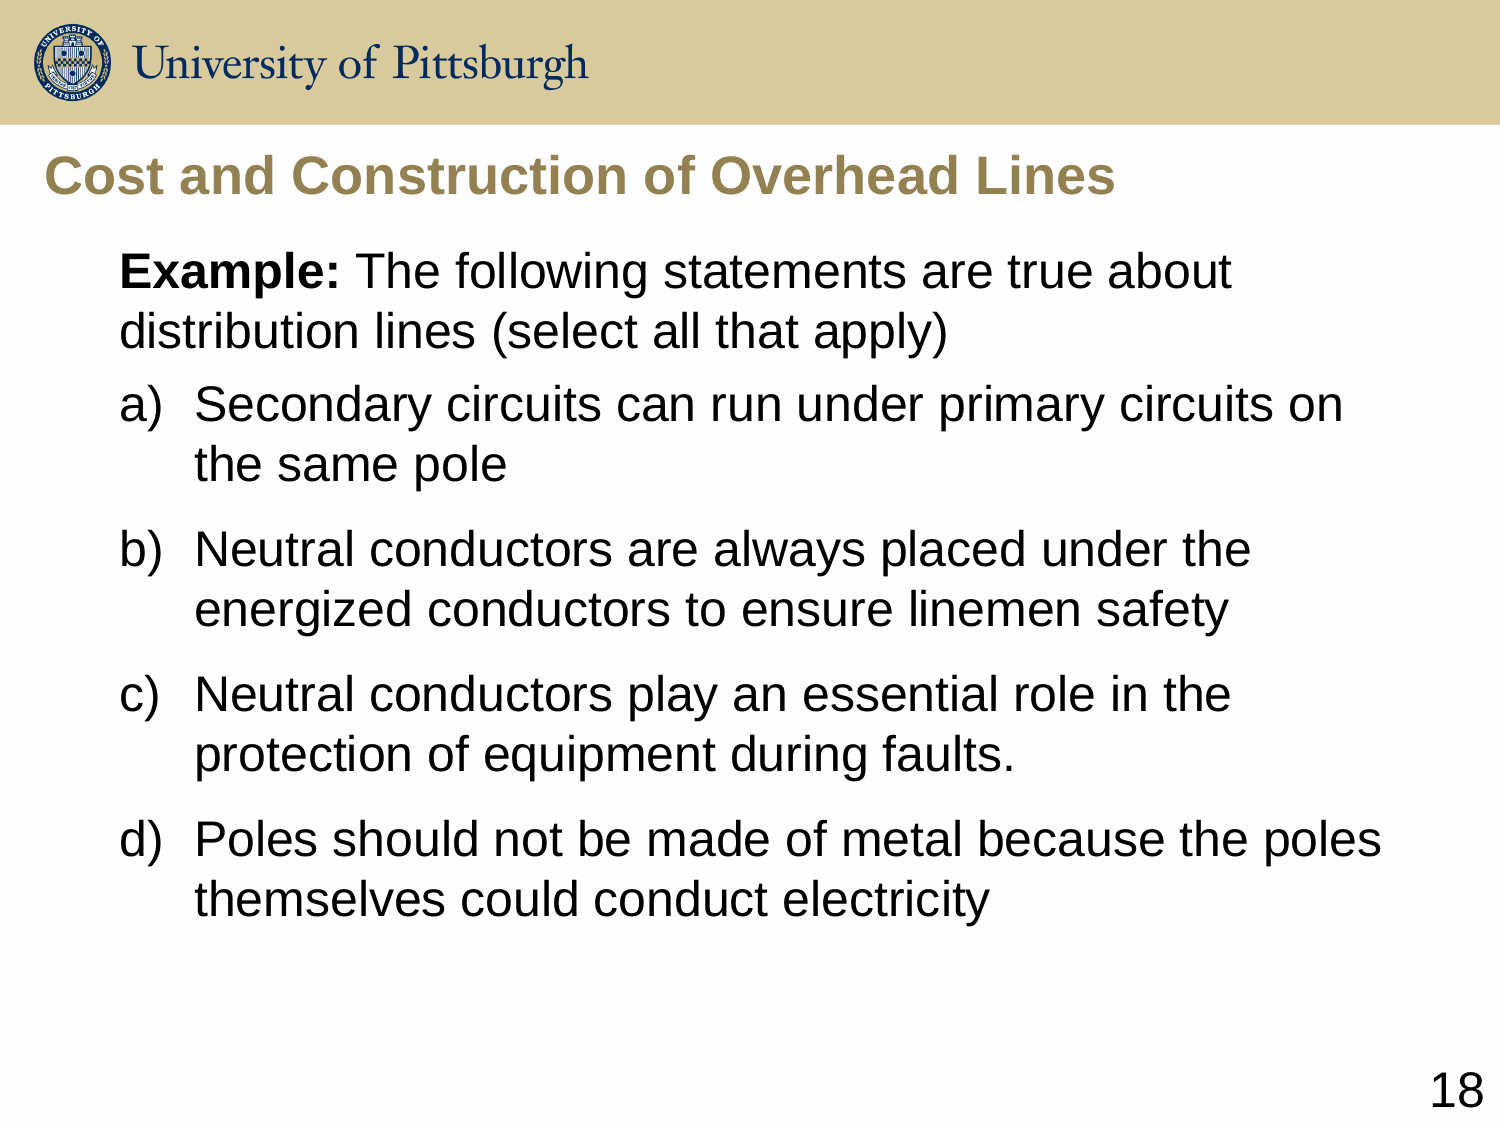

# Cost and Construction of Overhead Lines
Example: The following statements are true about distribution lines (select all that apply)
Secondary circuits can run under primary circuits on the same pole
Neutral conductors are always placed under the energized conductors to ensure linemen safety
Neutral conductors play an essential role in the protection of equipment during faults.
Poles should not be made of metal because the poles themselves could conduct electricity

18